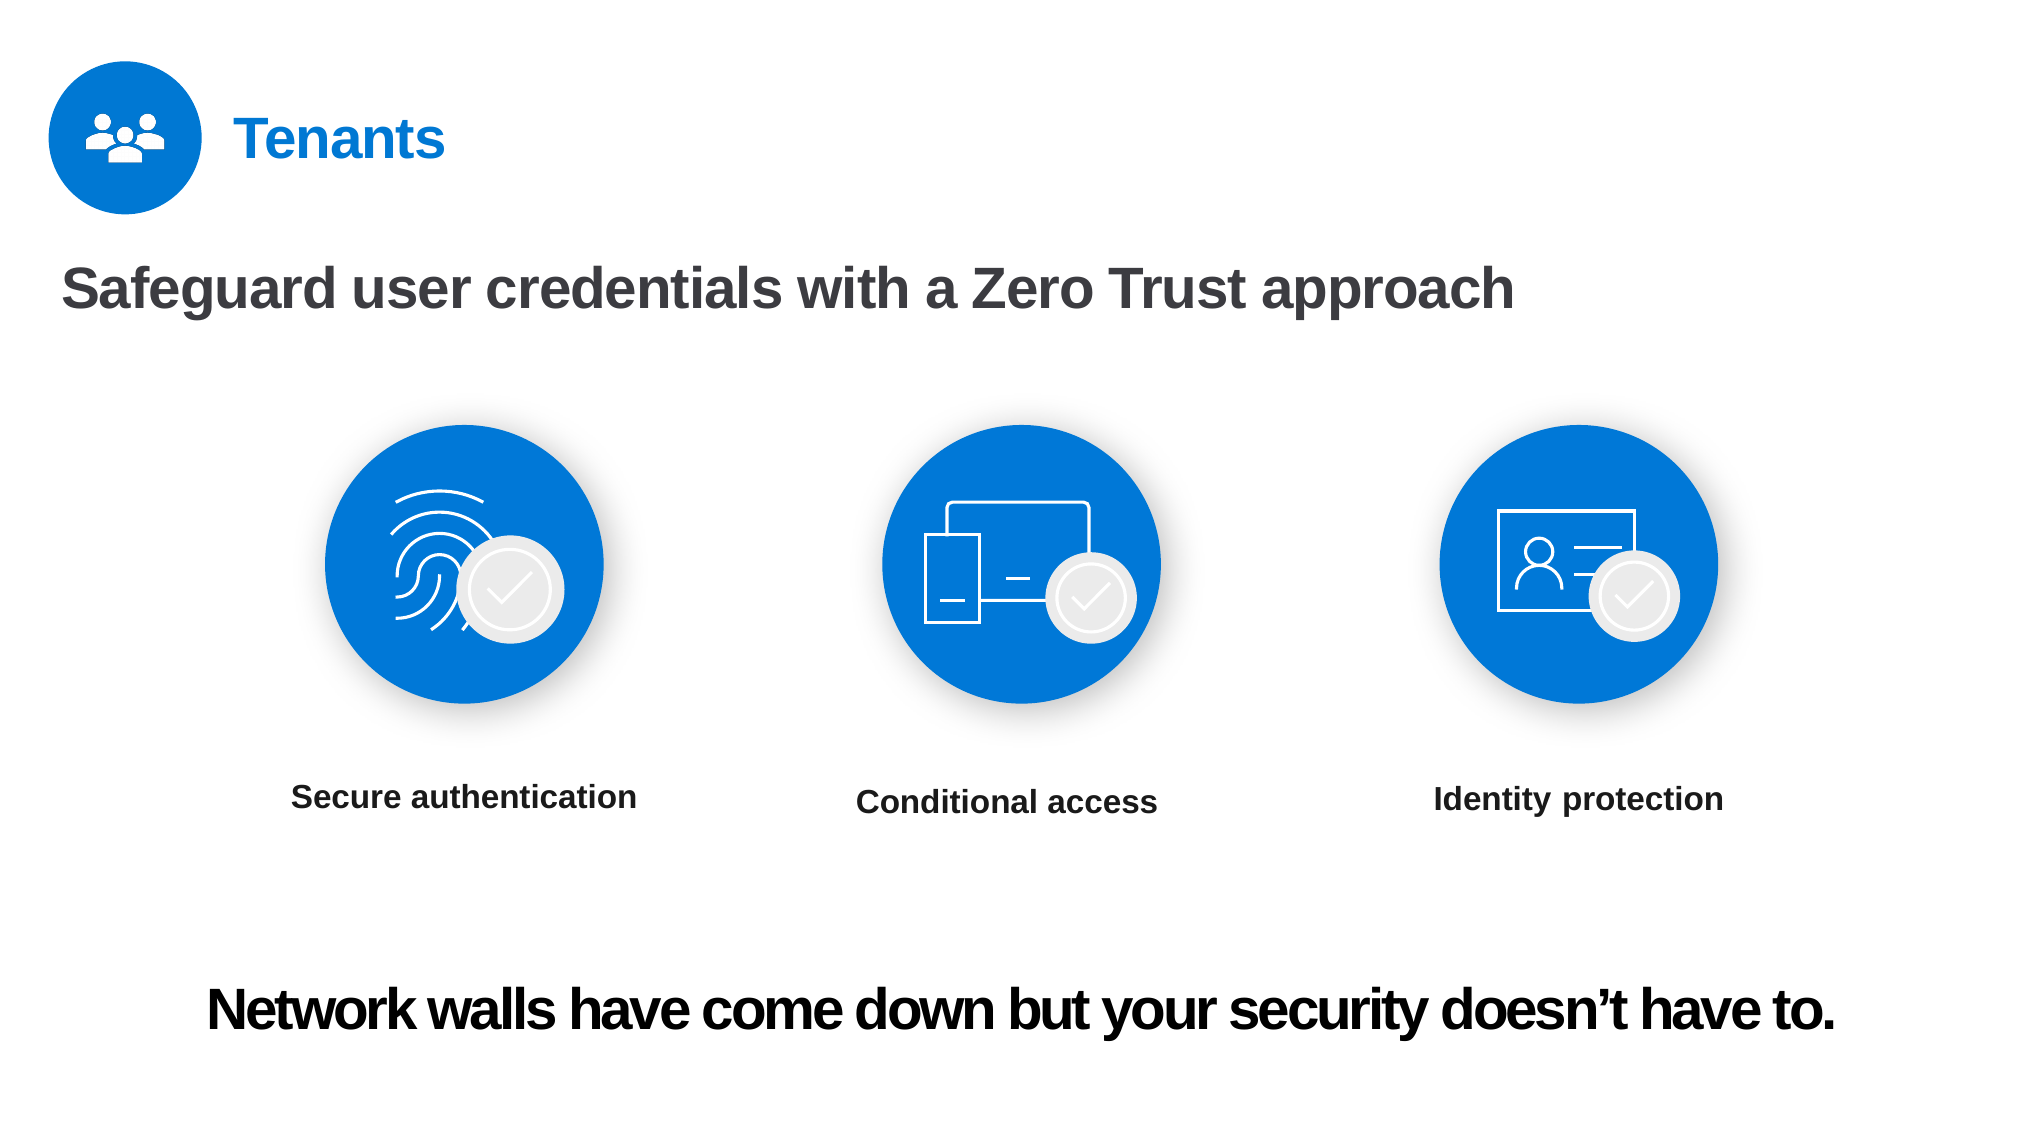

Tenants
# Safeguard user credentials with a Zero Trust approach

Identity protection
Secure authentication
Conditional access
Network walls have come down but your security doesn’t have to.